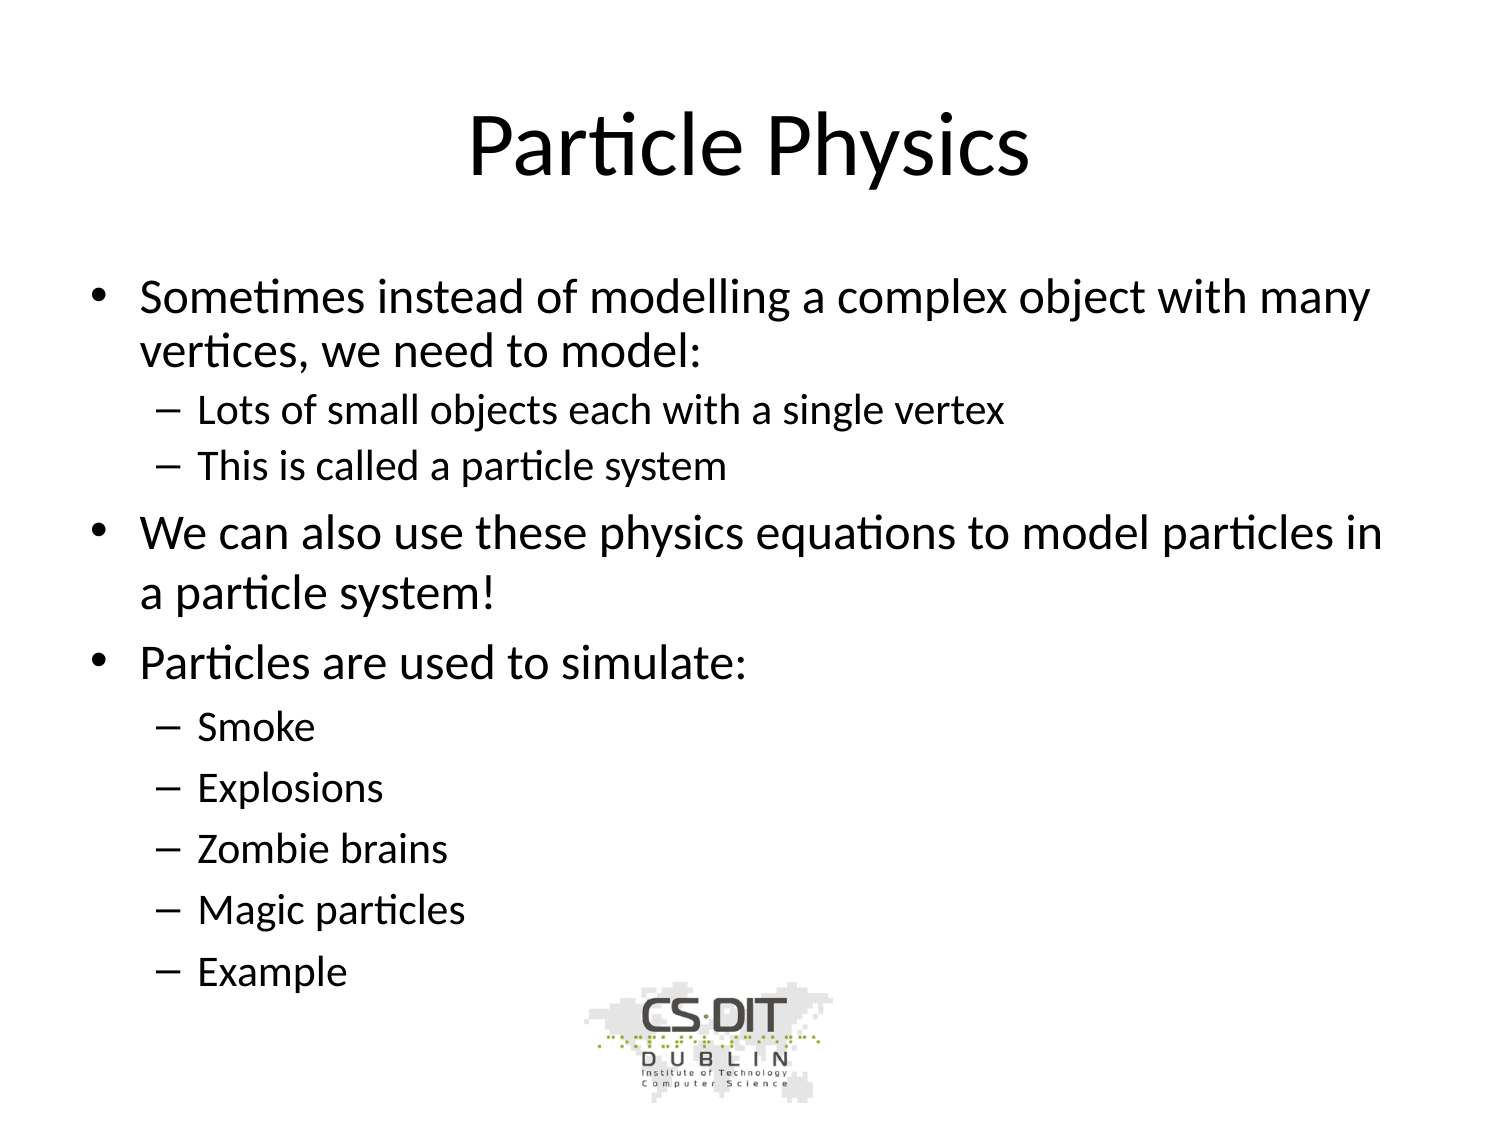

# Particle Physics
Sometimes instead of modelling a complex object with many vertices, we need to model:
Lots of small objects each with a single vertex
This is called a particle system
We can also use these physics equations to model particles in a particle system!
Particles are used to simulate:
Smoke
Explosions
Zombie brains
Magic particles
Example